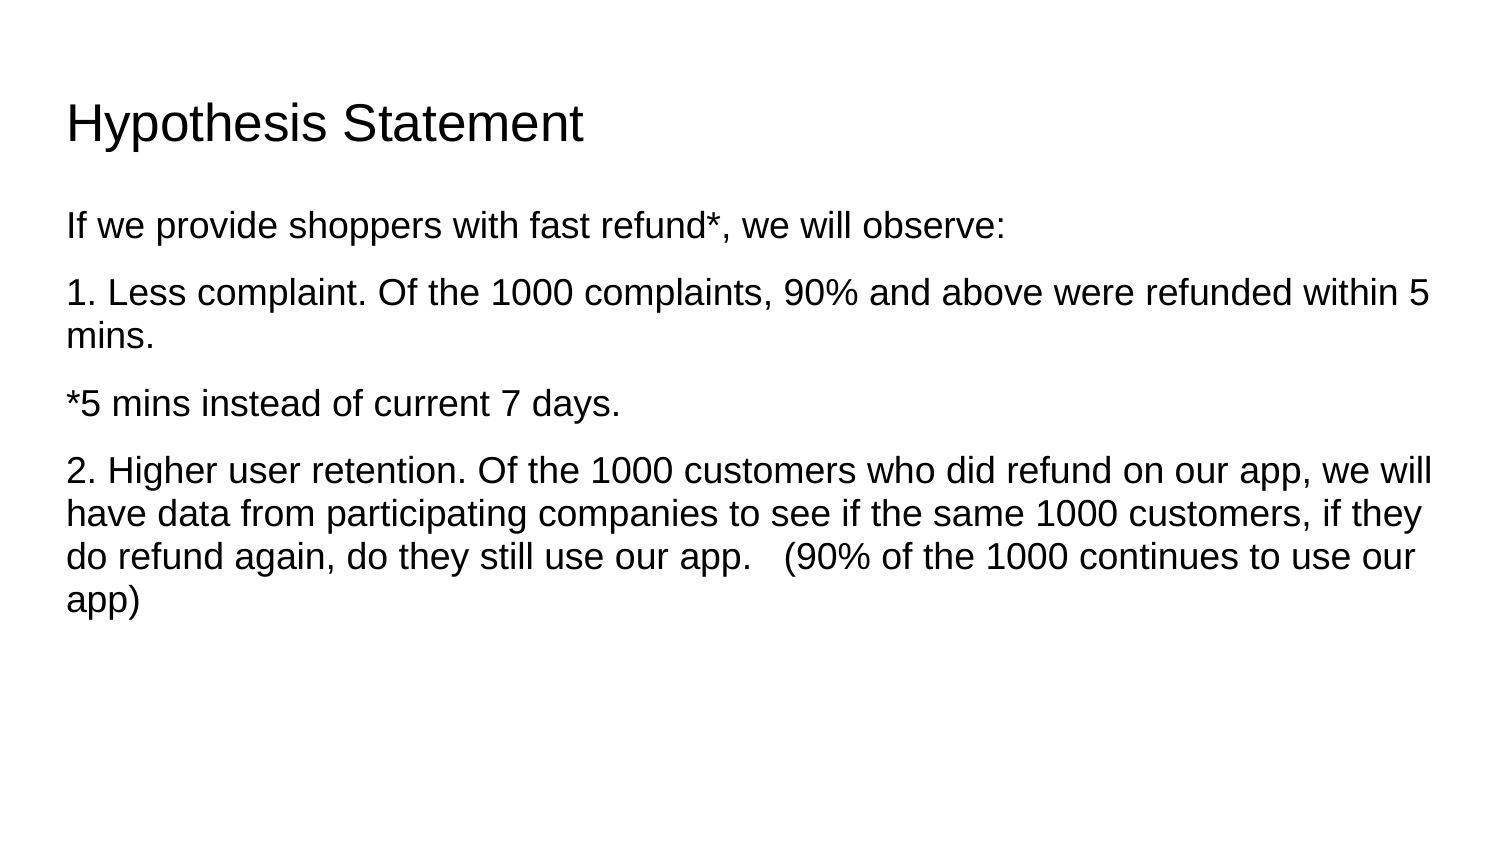

# Hypothesis Statement
If we provide shoppers with fast refund*, we will observe:
1. Less complaint. Of the 1000 complaints, 90% and above were refunded within 5 mins.
*5 mins instead of current 7 days.
2. Higher user retention. Of the 1000 customers who did refund on our app, we will have data from participating companies to see if the same 1000 customers, if they do refund again, do they still use our app.   (90% of the 1000 continues to use our app)